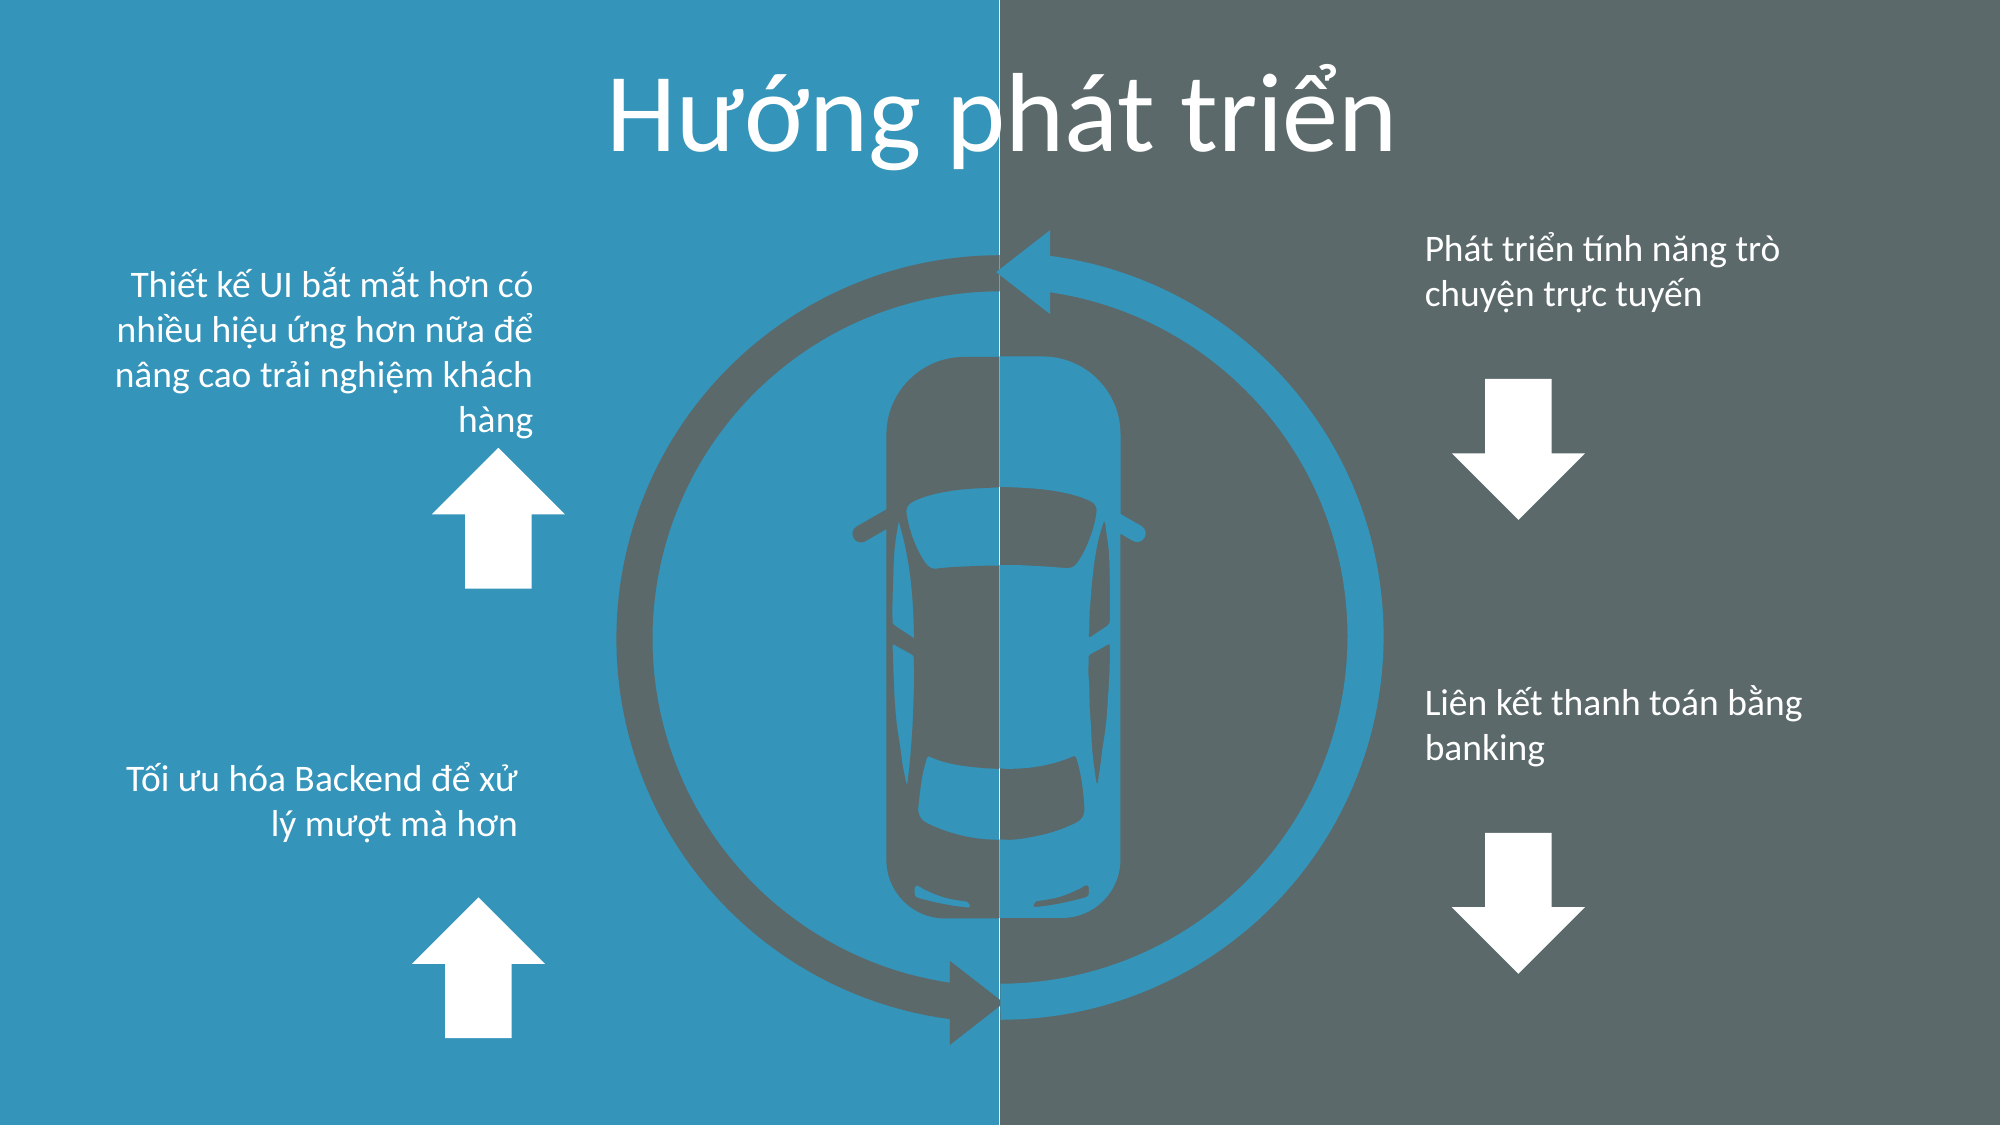

Hướng phát triển
Phát triển tính năng trò chuyện trực tuyến

Thiết kế UI bắt mắt hơn có nhiều hiệu ứng hơn nữa để nâng cao trải nghiệm khách hàng

Liên kết thanh toán bằng banking

Tối ưu hóa Backend để xử lý mượt mà hơn